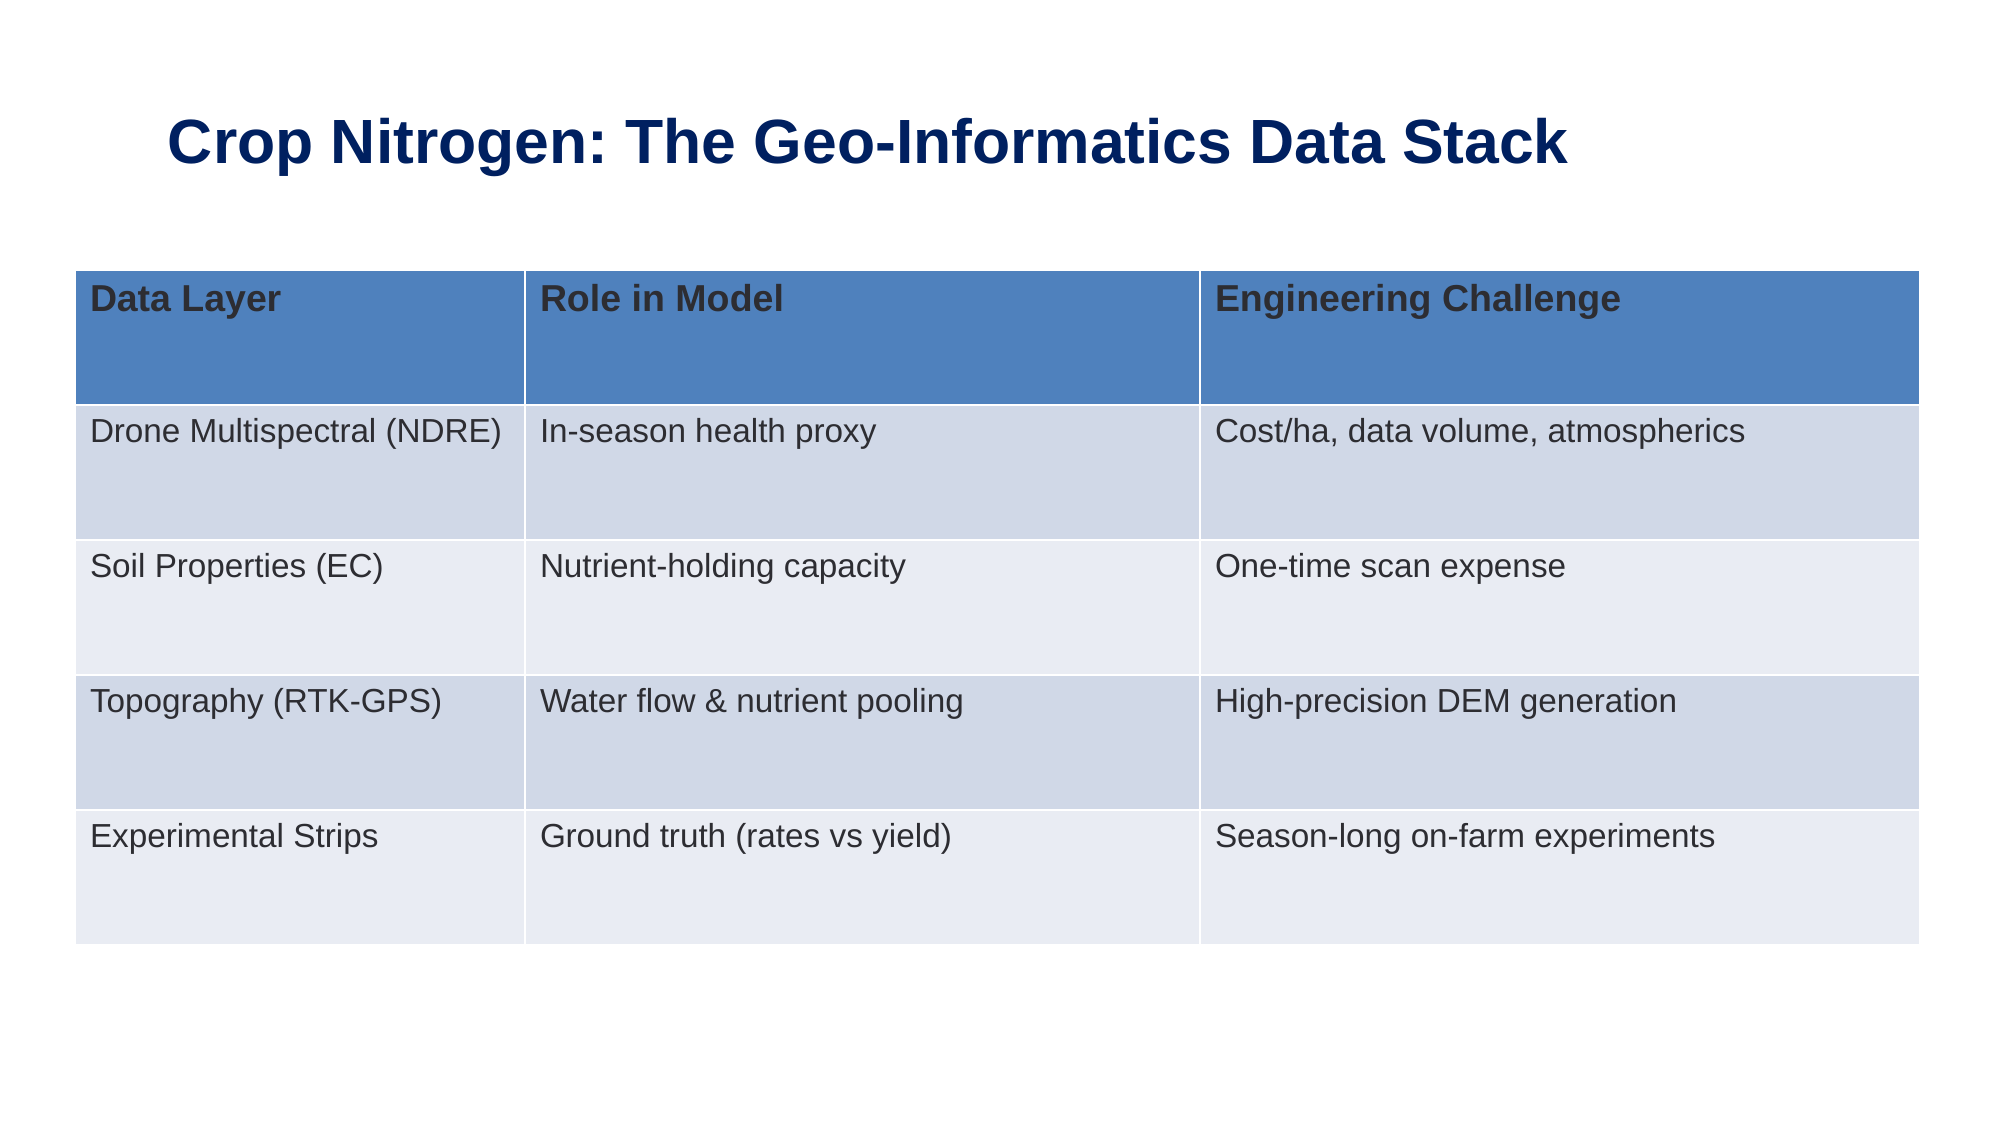

# Crop Nitrogen: The Geo-Informatics Data Stack
| Data Layer | Role in Model | Engineering Challenge |
| --- | --- | --- |
| Drone Multispectral (NDRE) | In-season health proxy | Cost/ha, data volume, atmospherics |
| Soil Properties (EC) | Nutrient-holding capacity | One-time scan expense |
| Topography (RTK-GPS) | Water flow & nutrient pooling | High-precision DEM generation |
| Experimental Strips | Ground truth (rates vs yield) | Season-long on-farm experiments |